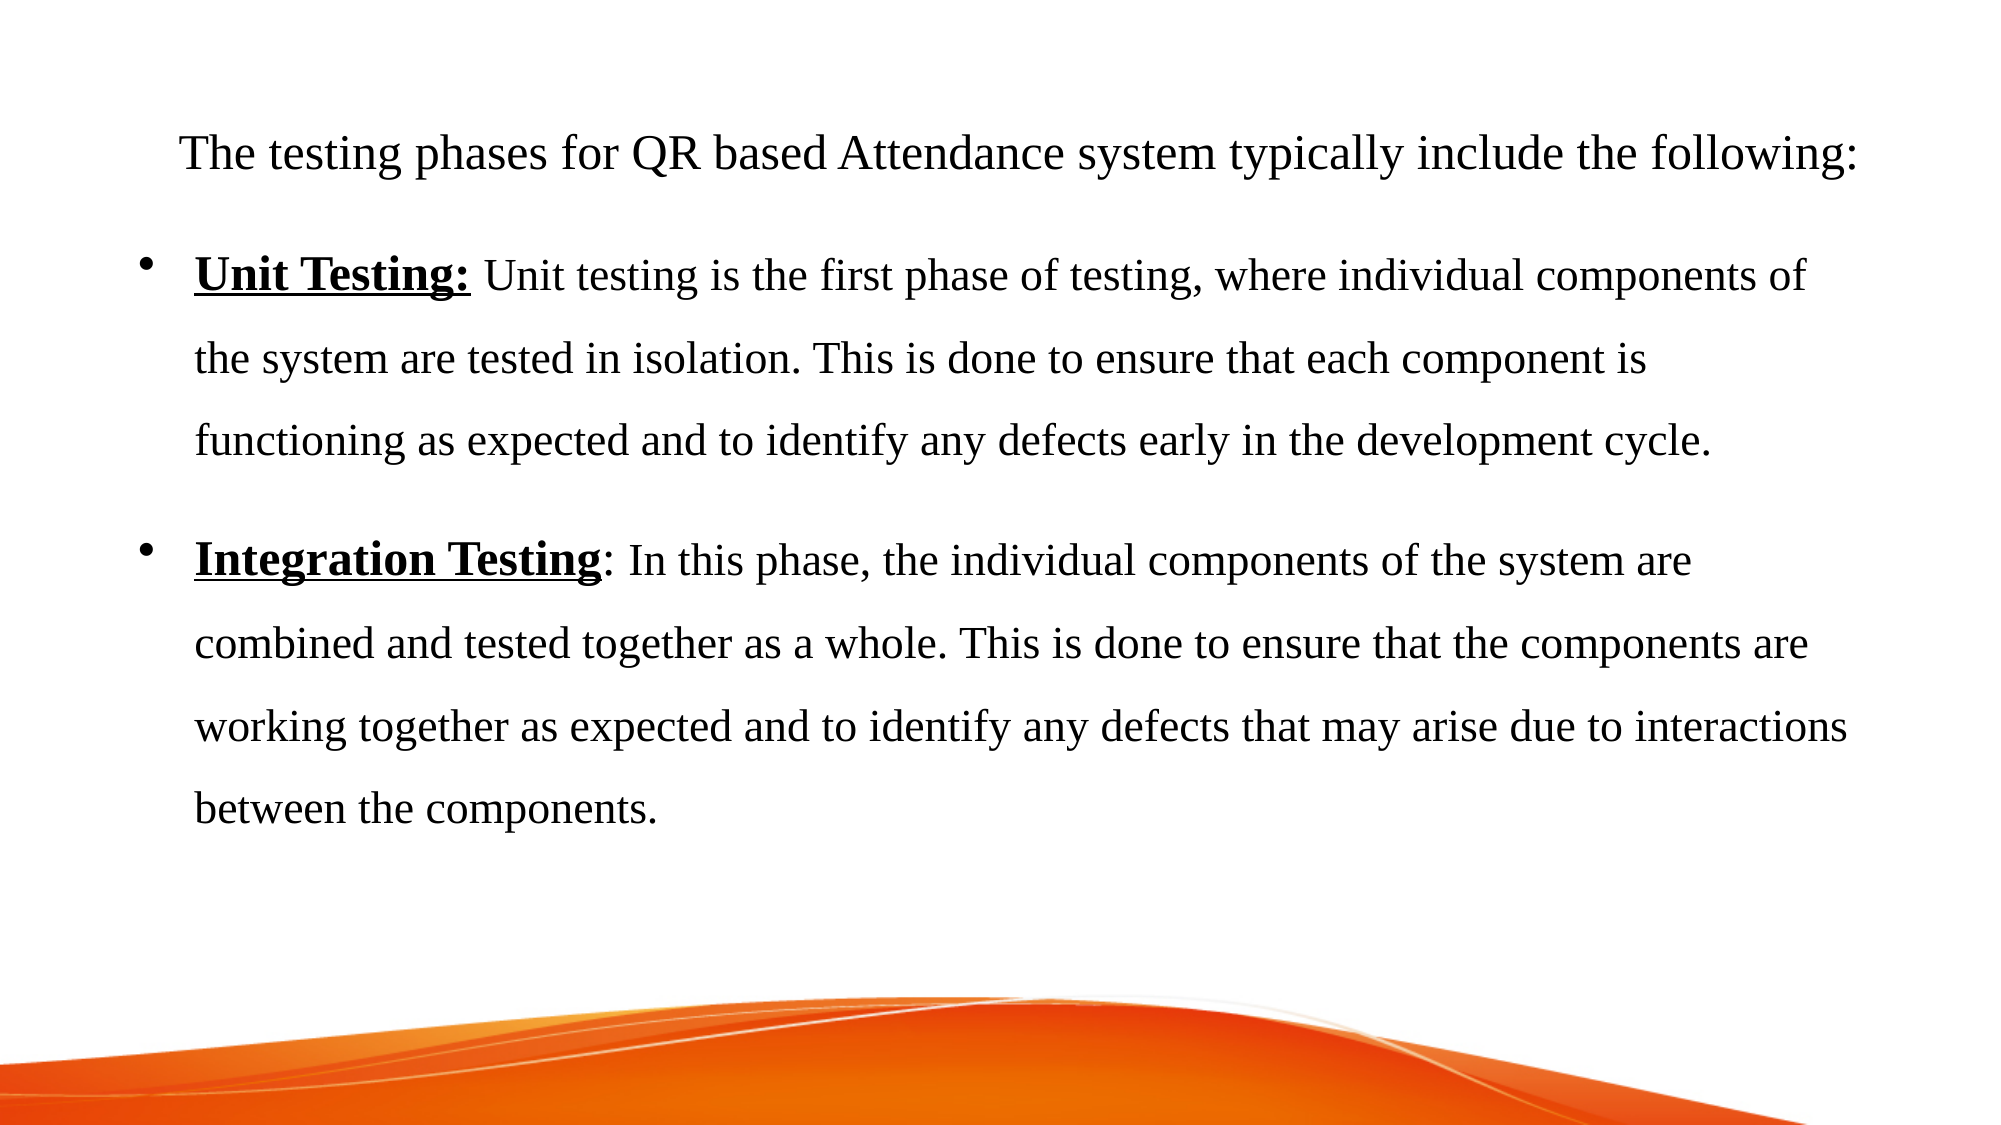

The testing phases for QR based Attendance system typically include the following:
Unit Testing: Unit testing is the first phase of testing, where individual components of the system are tested in isolation. This is done to ensure that each component is functioning as expected and to identify any defects early in the development cycle.
Integration Testing: In this phase, the individual components of the system are combined and tested together as a whole. This is done to ensure that the components are working together as expected and to identify any defects that may arise due to interactions between the components.